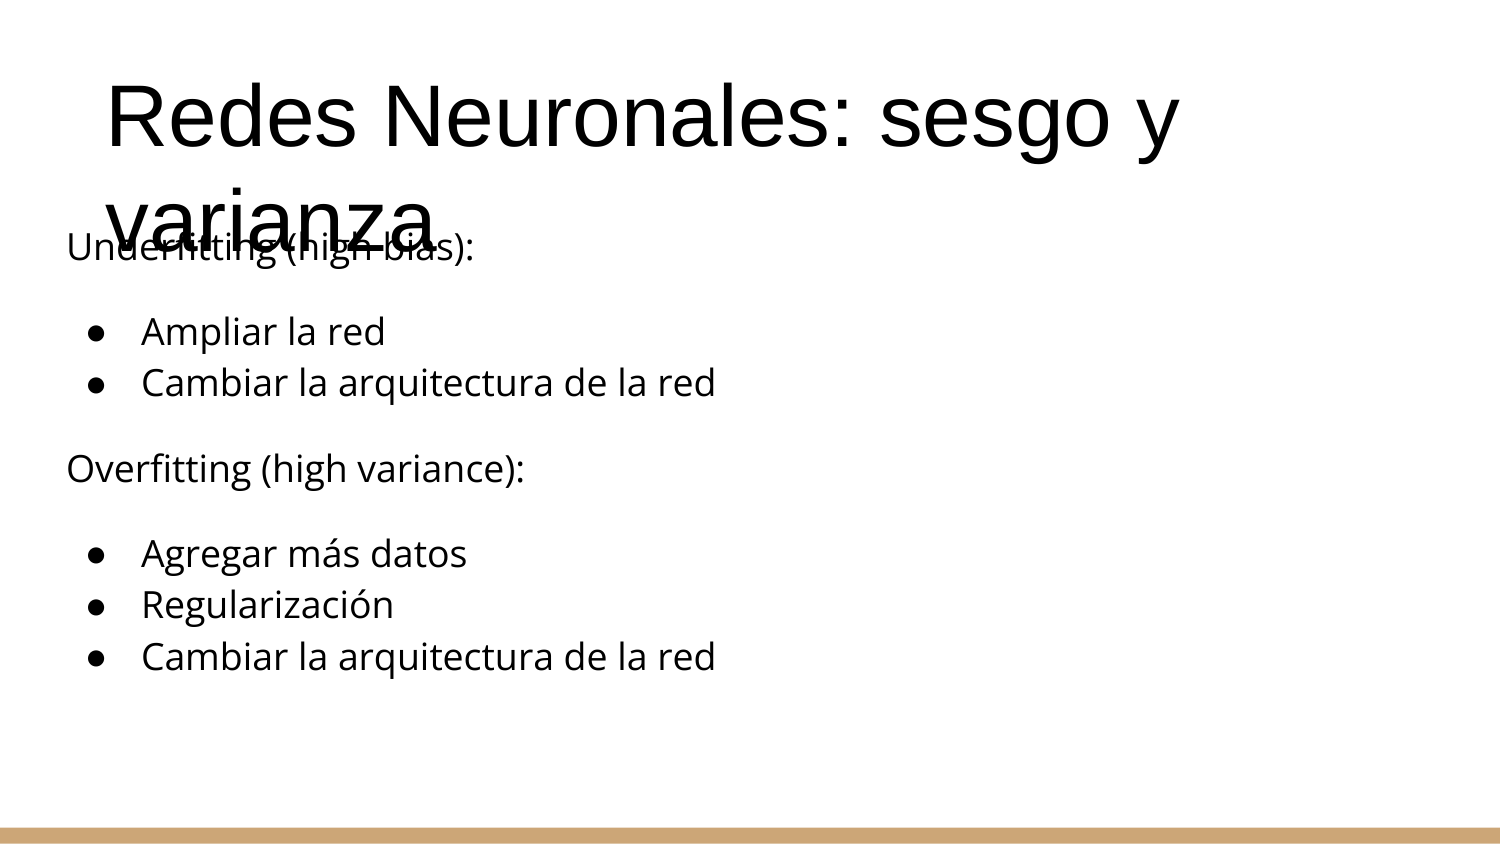

Redes Neuronales: sesgo y varianza
Underfitting (high bias):
Ampliar la red
Cambiar la arquitectura de la red
Overfitting (high variance):
Agregar más datos
Regularización
Cambiar la arquitectura de la red